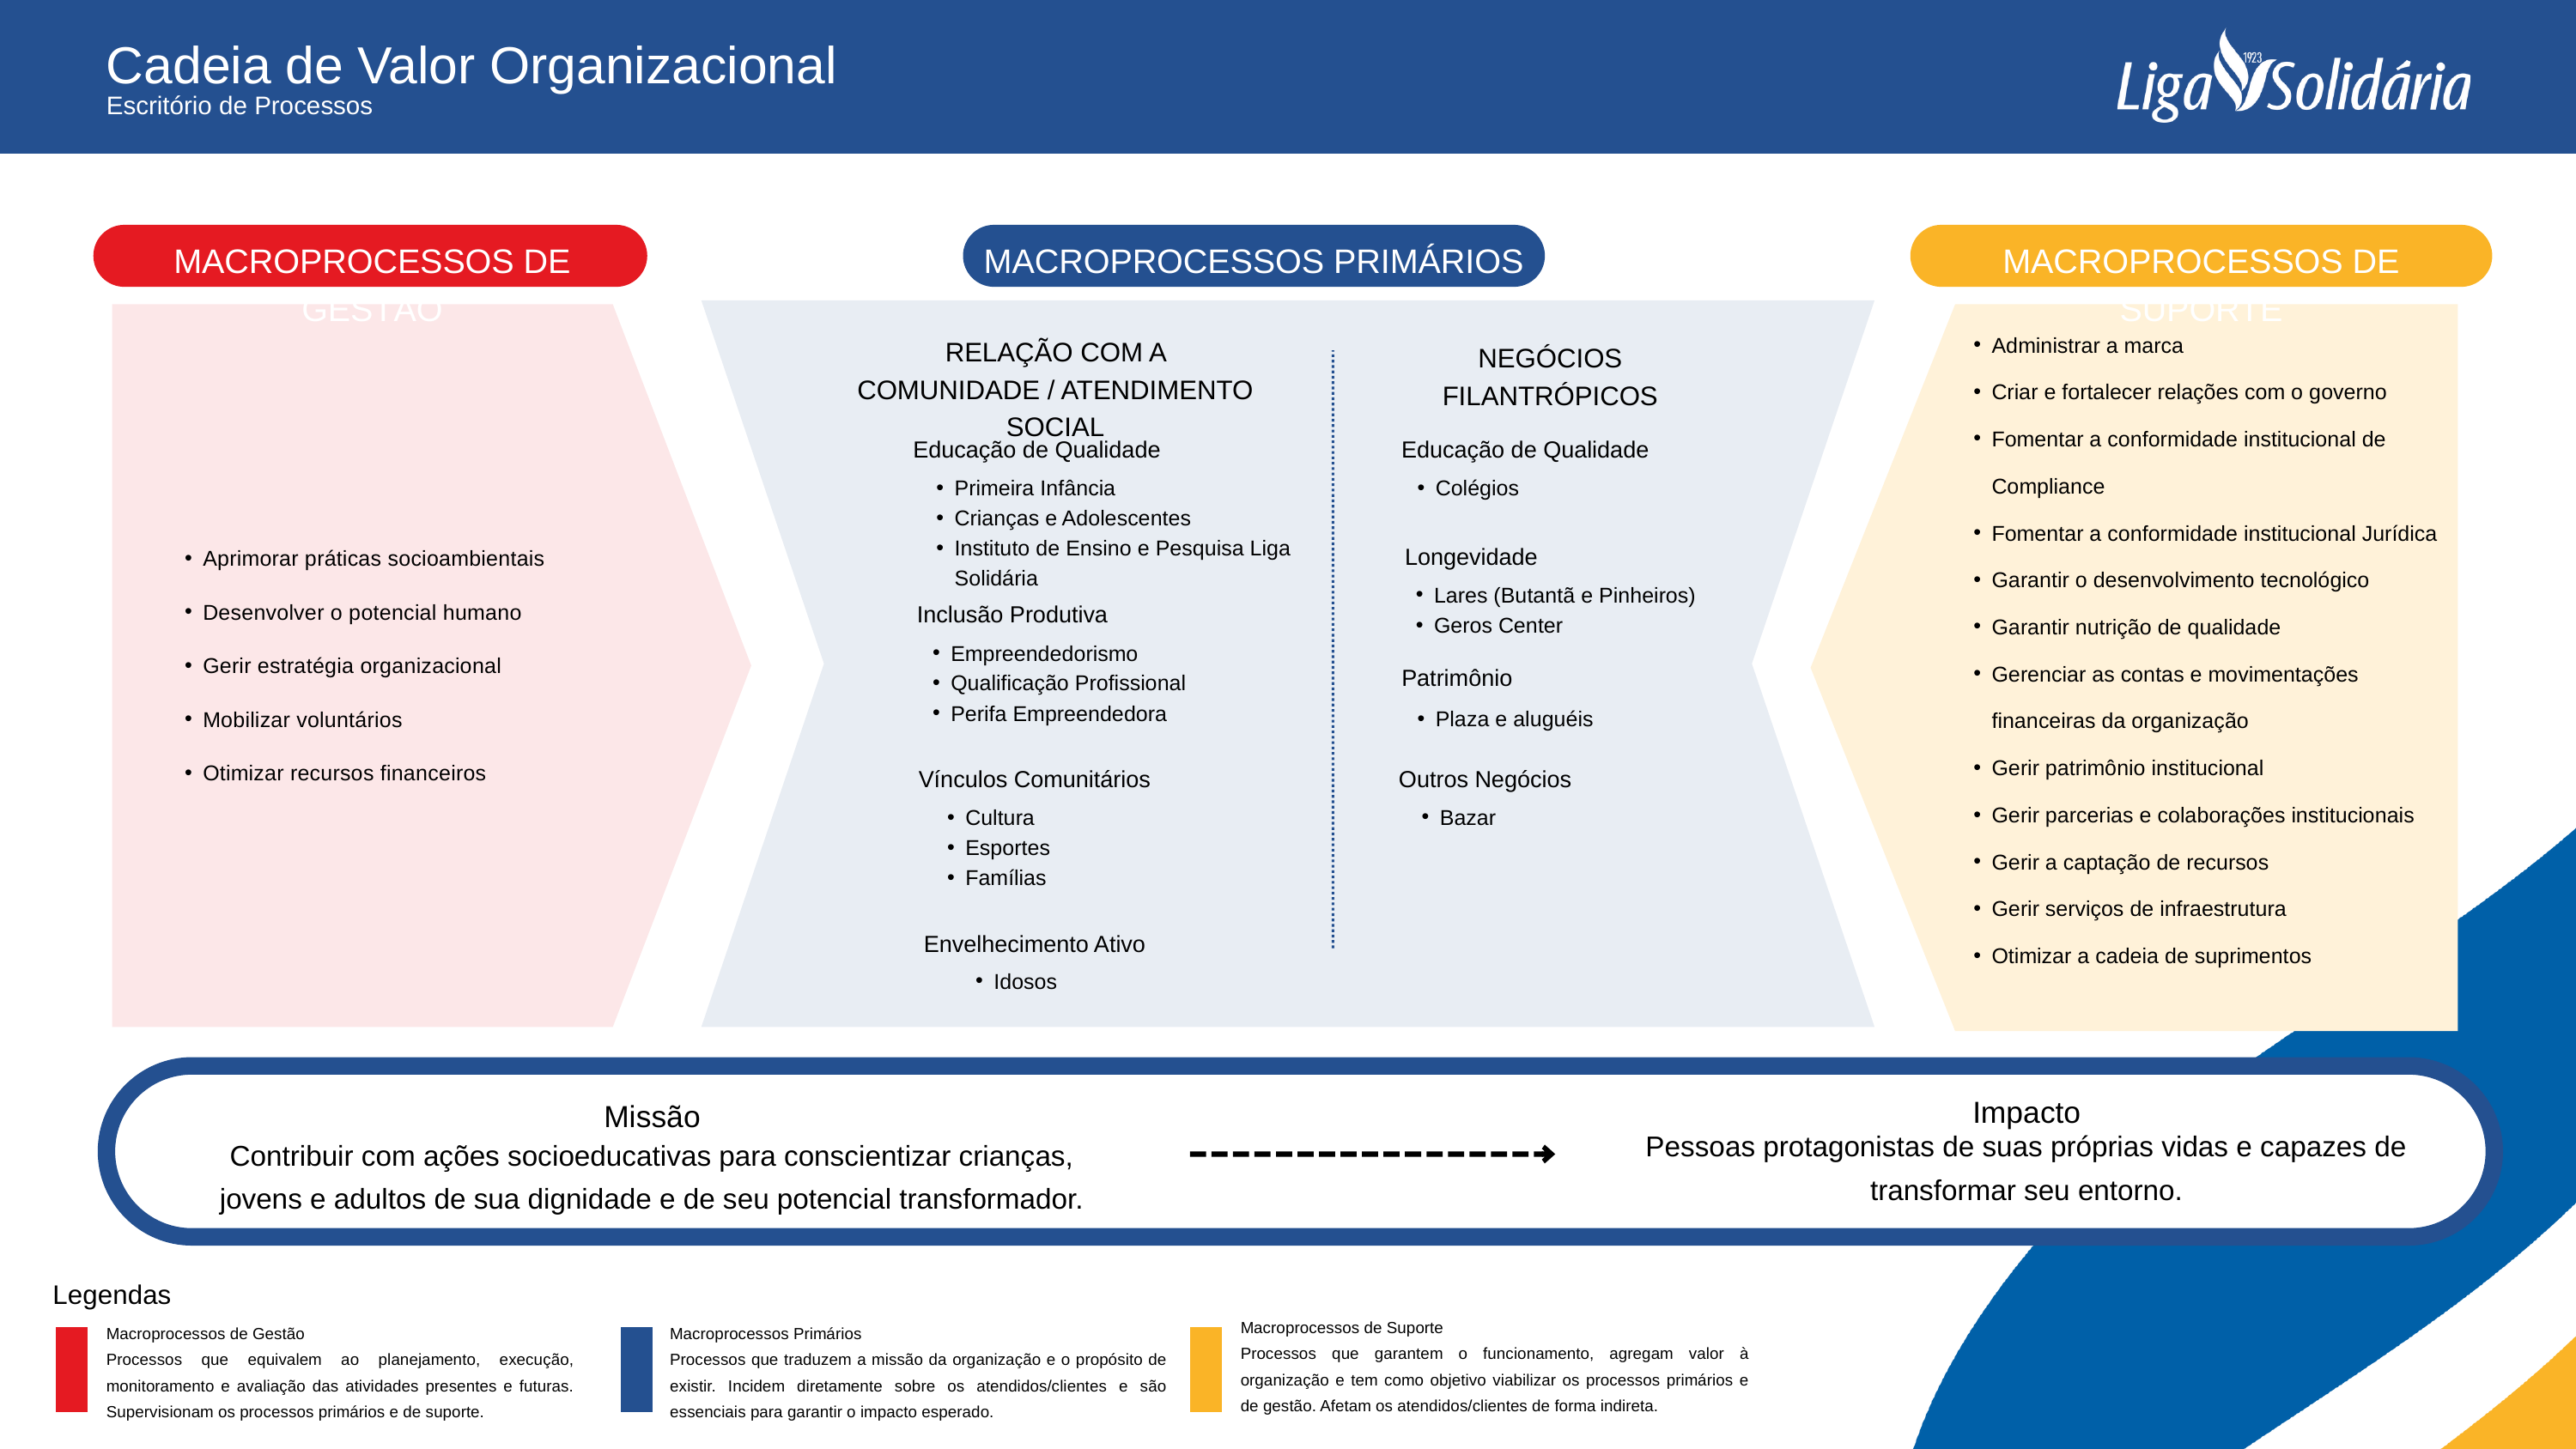

Cadeia de Valor Organizacional
Escritório de Processos

MACROPROCESSOS DE GESTÃO

MACROPROCESSOS PRIMÁRIOS

MACROPROCESSOS DE SUPORTE

Administrar a marca
Criar e fortalecer relações com o governo
Fomentar a conformidade institucional de Compliance
Fomentar a conformidade institucional Jurídica
Garantir o desenvolvimento tecnológico
Garantir nutrição de qualidade
Gerenciar as contas e movimentações financeiras da organização
Gerir patrimônio institucional
Gerir parcerias e colaborações institucionais
Gerir a captação de recursos
Gerir serviços de infraestrutura
Otimizar a cadeia de suprimentos
RELAÇÃO COM A COMUNIDADE / ATENDIMENTO SOCIAL
NEGÓCIOS FILANTRÓPICOS

Educação de Qualidade
Educação de Qualidade
Primeira Infância
Crianças e Adolescentes
Instituto de Ensino e Pesquisa Liga Solidária
Colégios
Aprimorar práticas socioambientais
Desenvolver o potencial humano
Gerir estratégia organizacional
Mobilizar voluntários
Otimizar recursos financeiros
Longevidade
Lares (Butantã e Pinheiros)
Geros Center
Inclusão Produtiva
Empreendedorismo
Qualificação Profissional
Perifa Empreendedora
Patrimônio
Plaza e aluguéis

Vínculos Comunitários
Outros Negócios
Bazar
Cultura
Esportes
Famílias
Envelhecimento Ativo
Idosos

Impacto
Missão
Pessoas protagonistas de suas próprias vidas e capazes de transformar seu entorno.
Contribuir com ações socioeducativas para conscientizar crianças,
jovens e adultos de sua dignidade e de seu potencial transformador.

Legendas
Macroprocessos de Suporte
Processos que garantem o funcionamento, agregam valor à organização e tem como objetivo viabilizar os processos primários e de gestão. Afetam os atendidos/clientes de forma indireta.
Macroprocessos de Gestão
Processos que equivalem ao planejamento, execução, monitoramento e avaliação das atividades presentes e futuras. Supervisionam os processos primários e de suporte.
Macroprocessos Primários
Processos que traduzem a missão da organização e o propósito de existir. Incidem diretamente sobre os atendidos/clientes e são essenciais para garantir o impacto esperado.